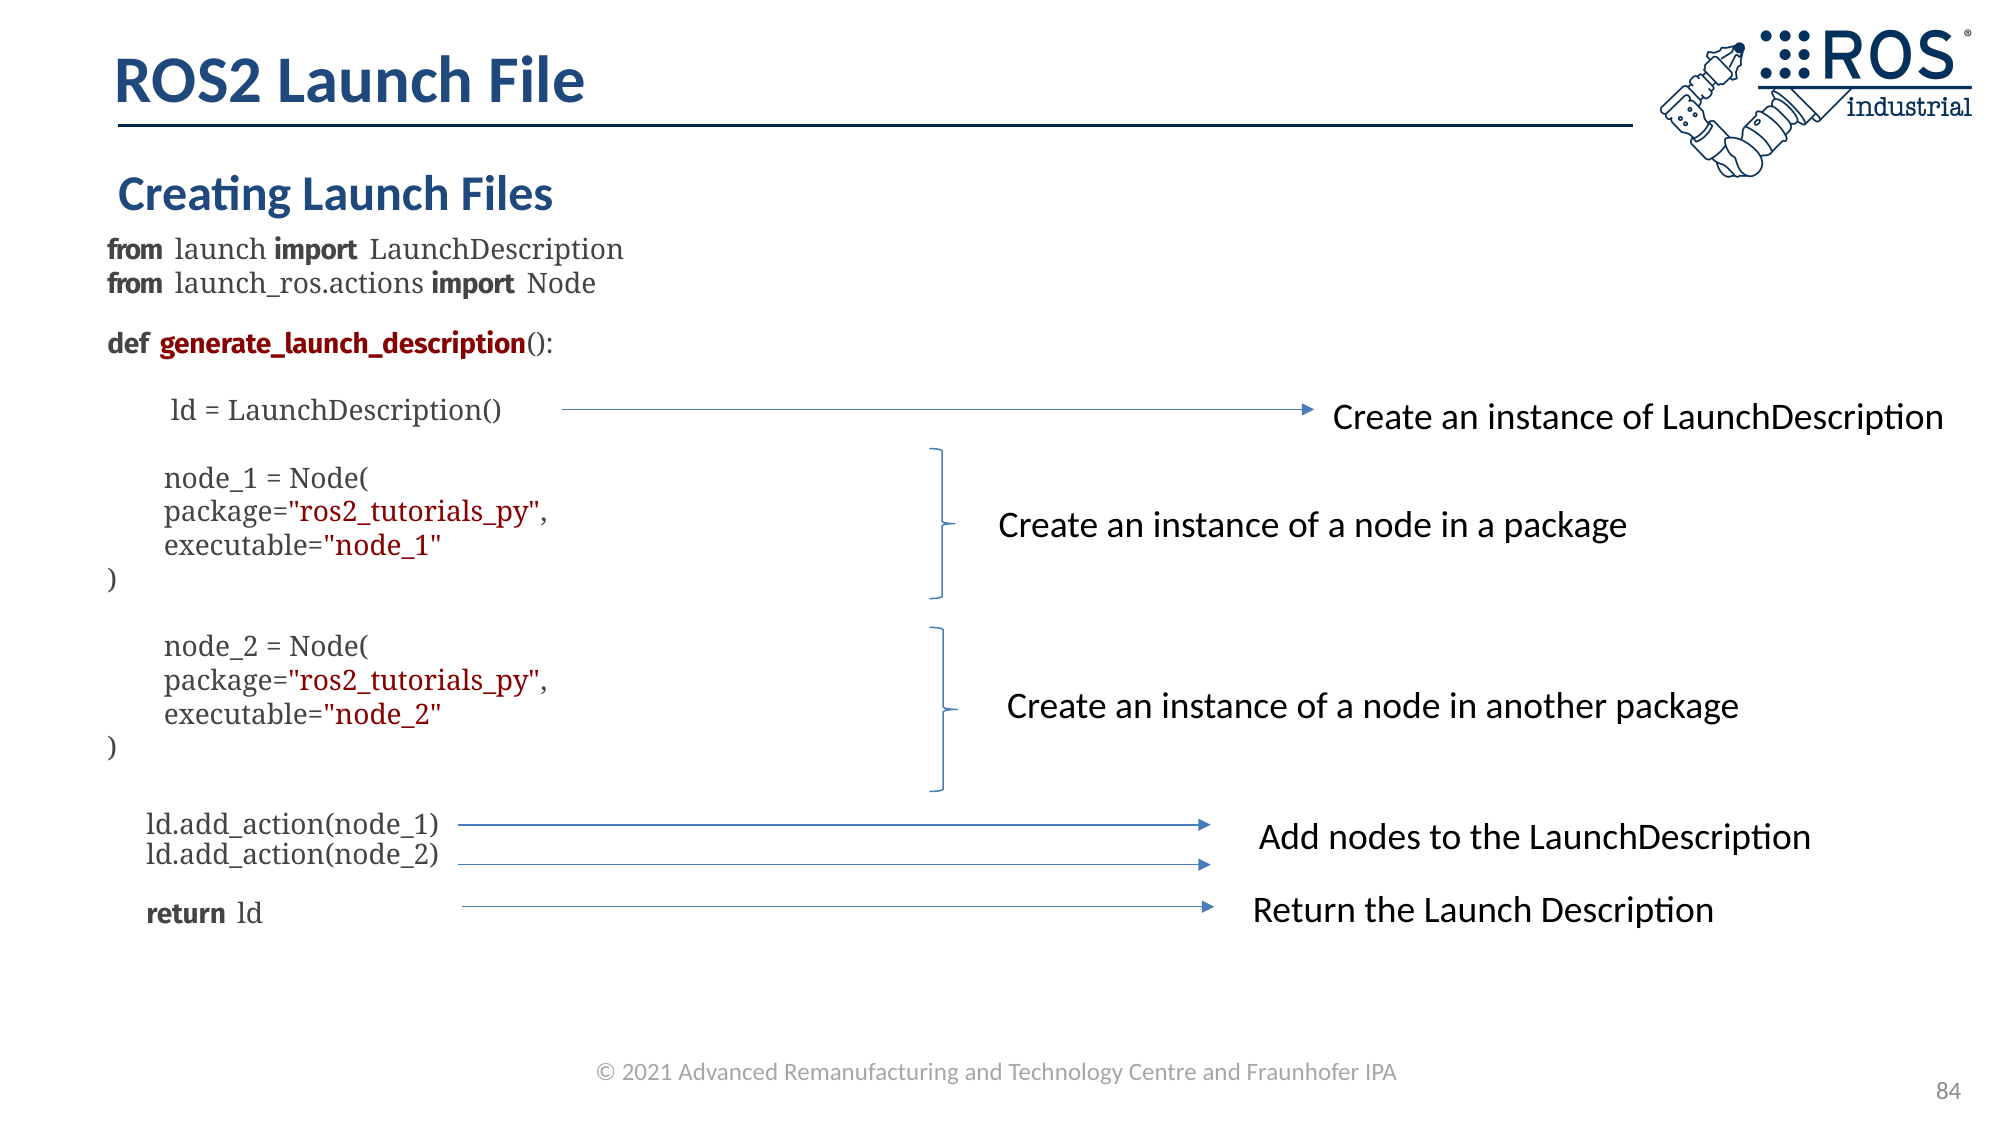

# ROS2 Launch File
Creating Launch Files
from launch import LaunchDescription
from launch_ros.actions import Node

def generate_launch_description():

	 ld = LaunchDescription()

	node_1 = Node(
package="ros2_tutorials_py",
executable="node_1"
)

	node_2 = Node(
package="ros2_tutorials_py",
executable="node_2"
)

Create an instance of LaunchDescription

Create an instance of a node in a package

Create an instance of a node in another package

ld.add_action(node_1)  ld.add_action(node_2)

return ld
Add nodes to the LaunchDescription
Return the Launch Description
84